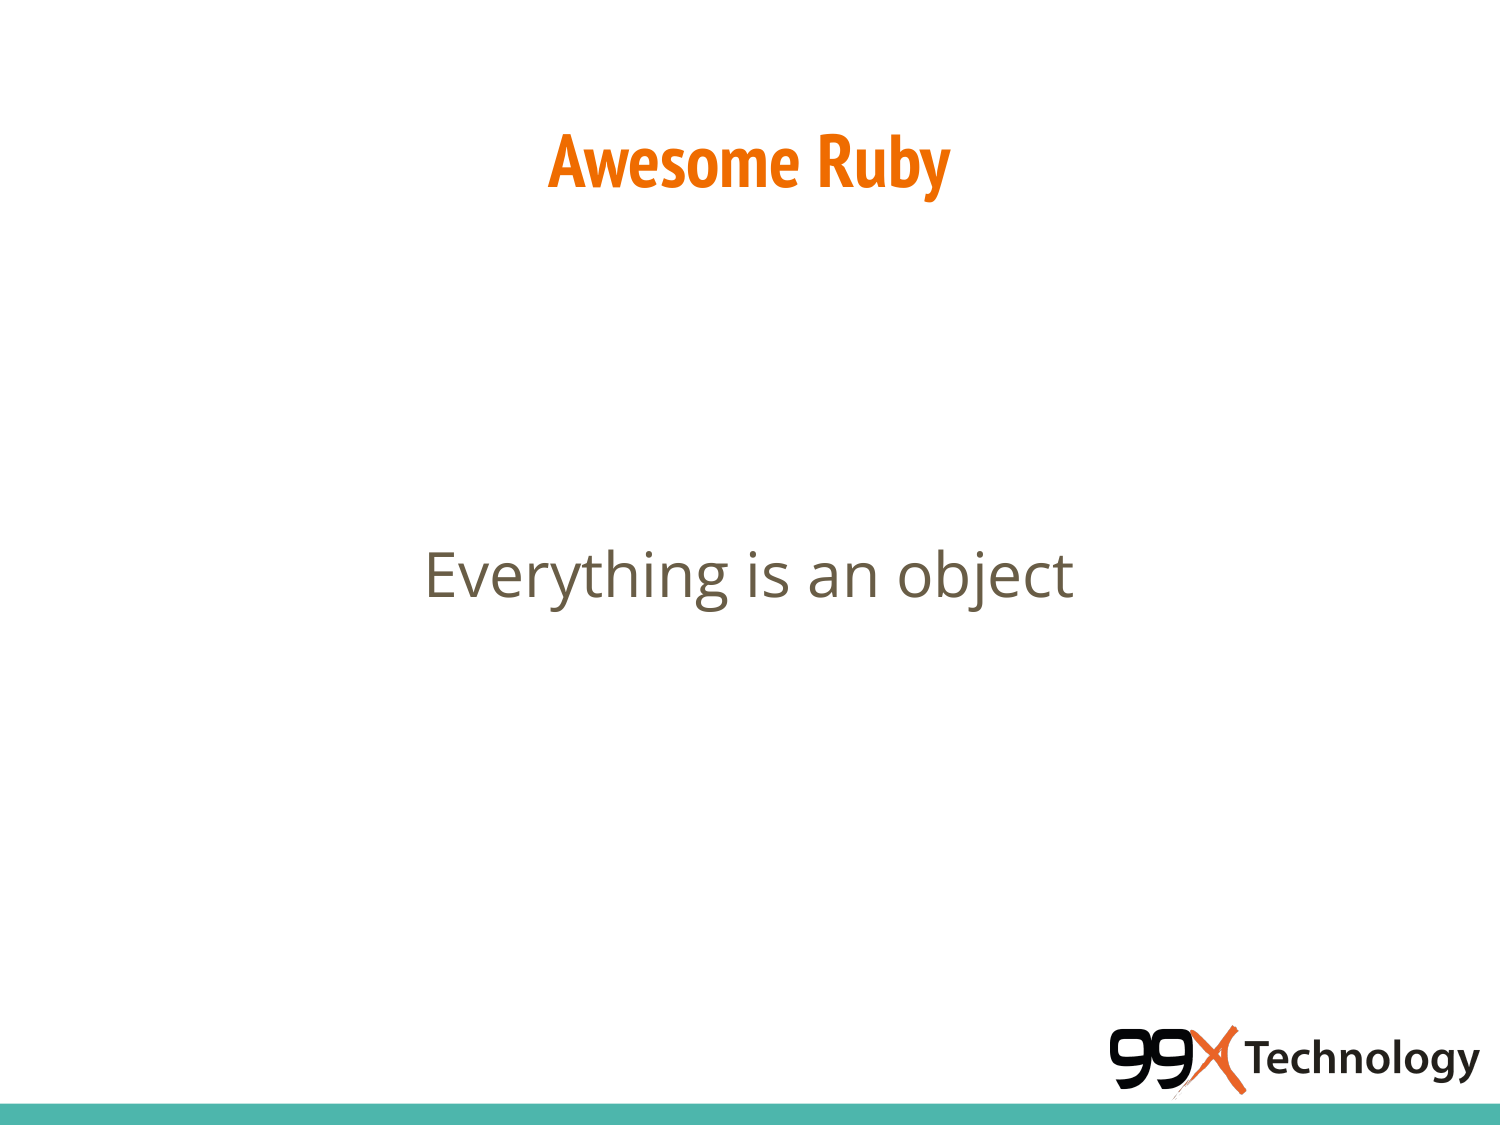

# Awesome Ruby
Everything is an object